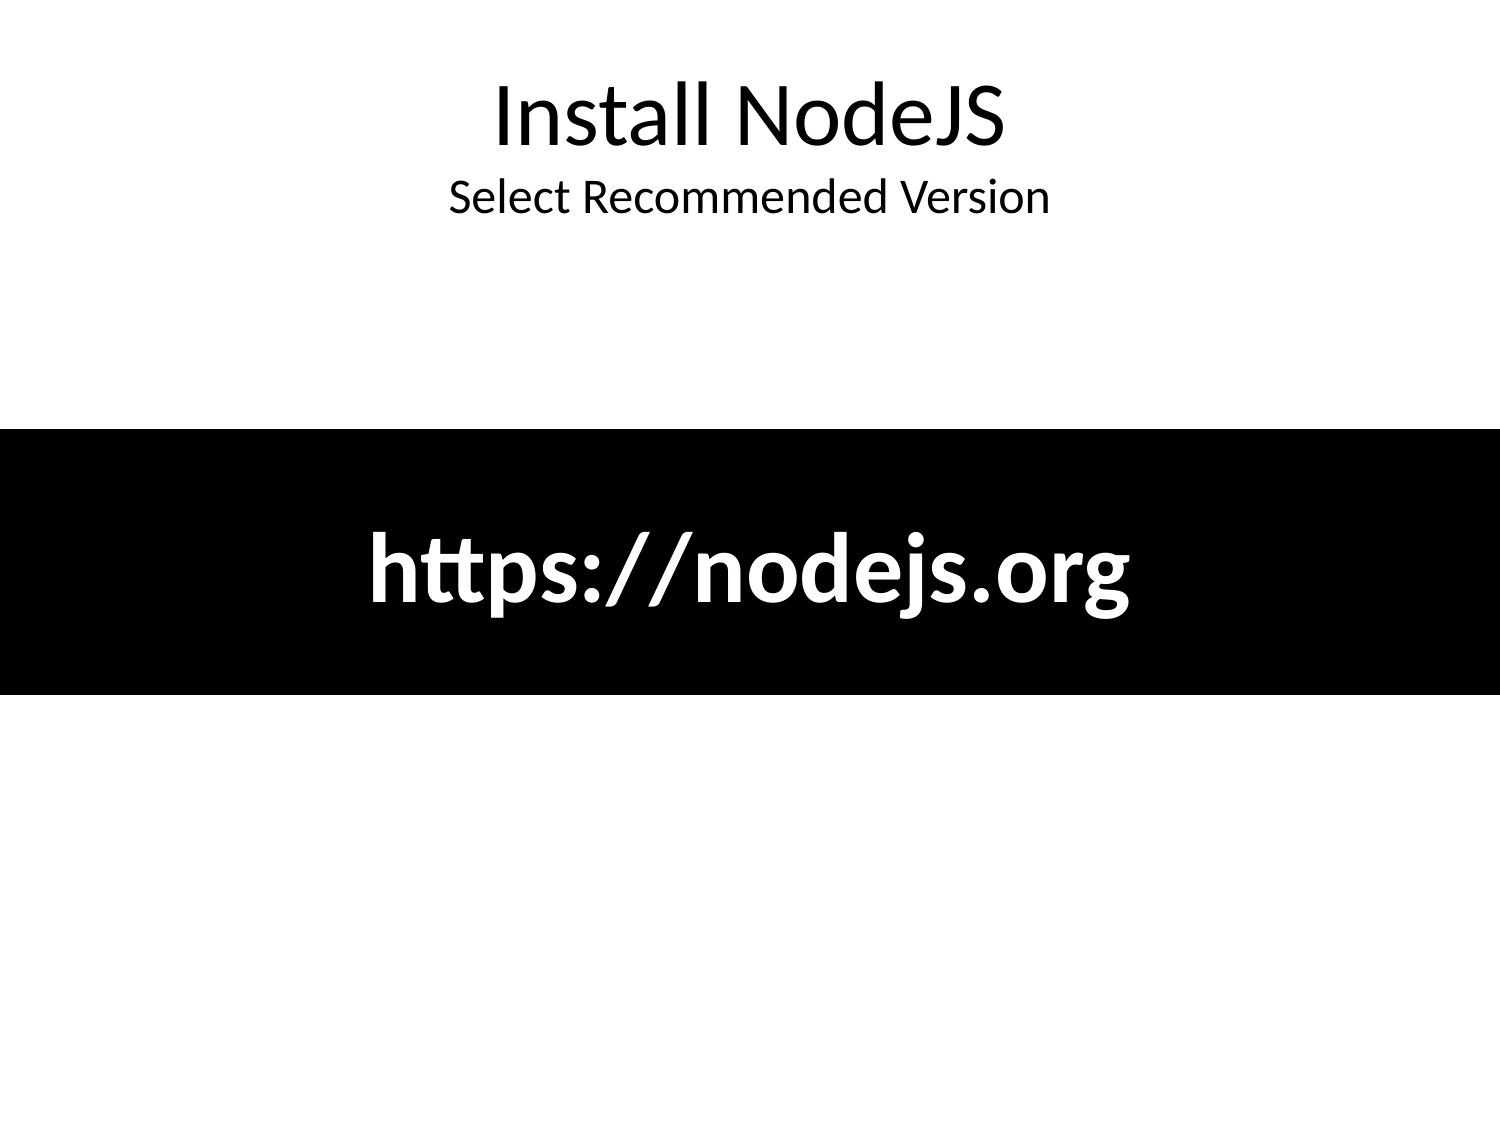

# Install NodeJS Select Recommended Version
https://nodejs.org